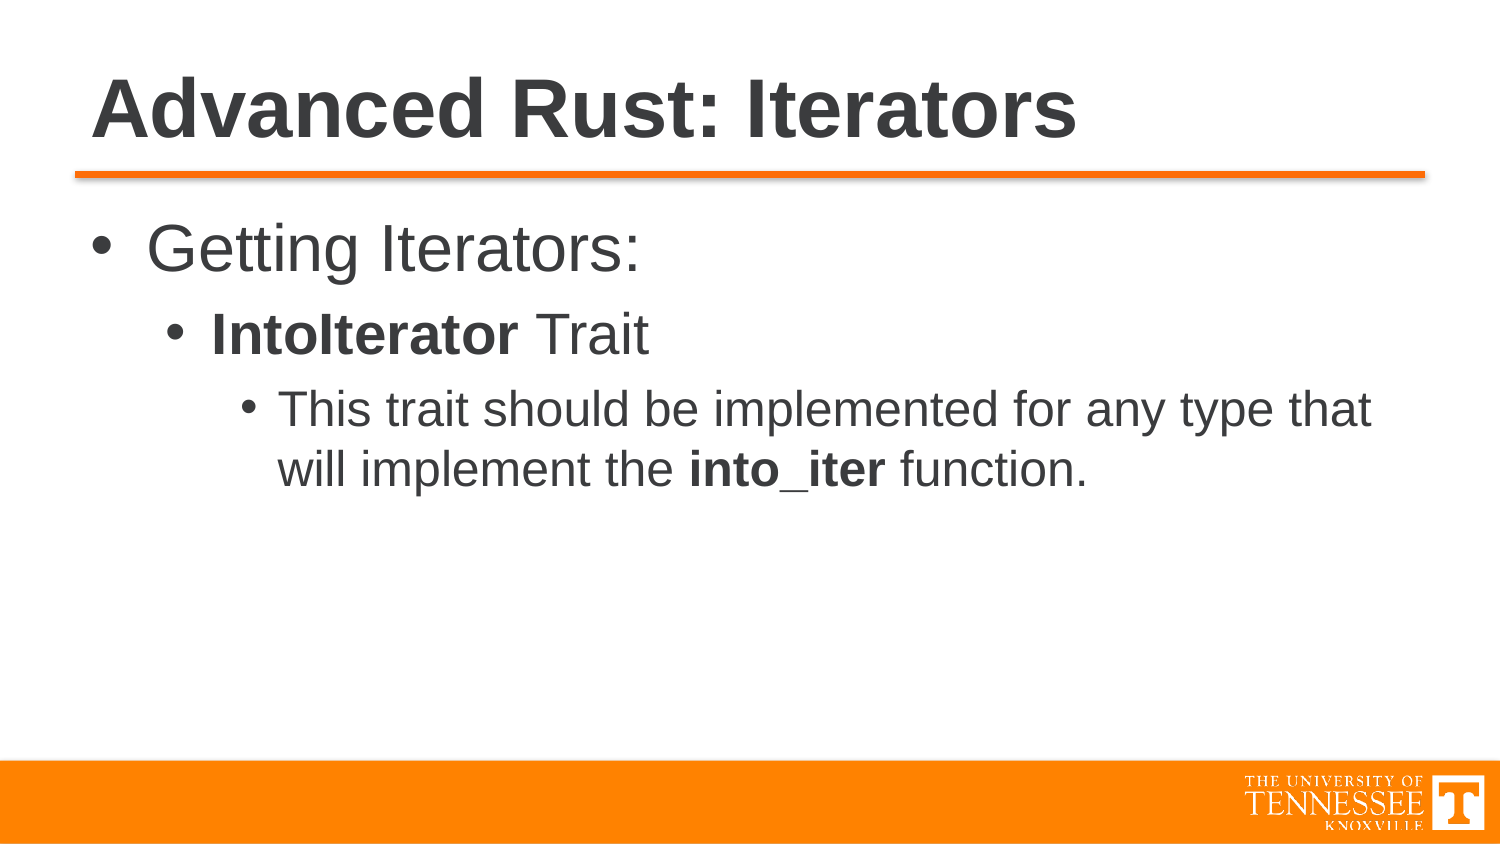

# Advanced Rust: Iterators
Getting Iterators:
IntoIterator Trait
This trait should be implemented for any type that will implement the into_iter function.